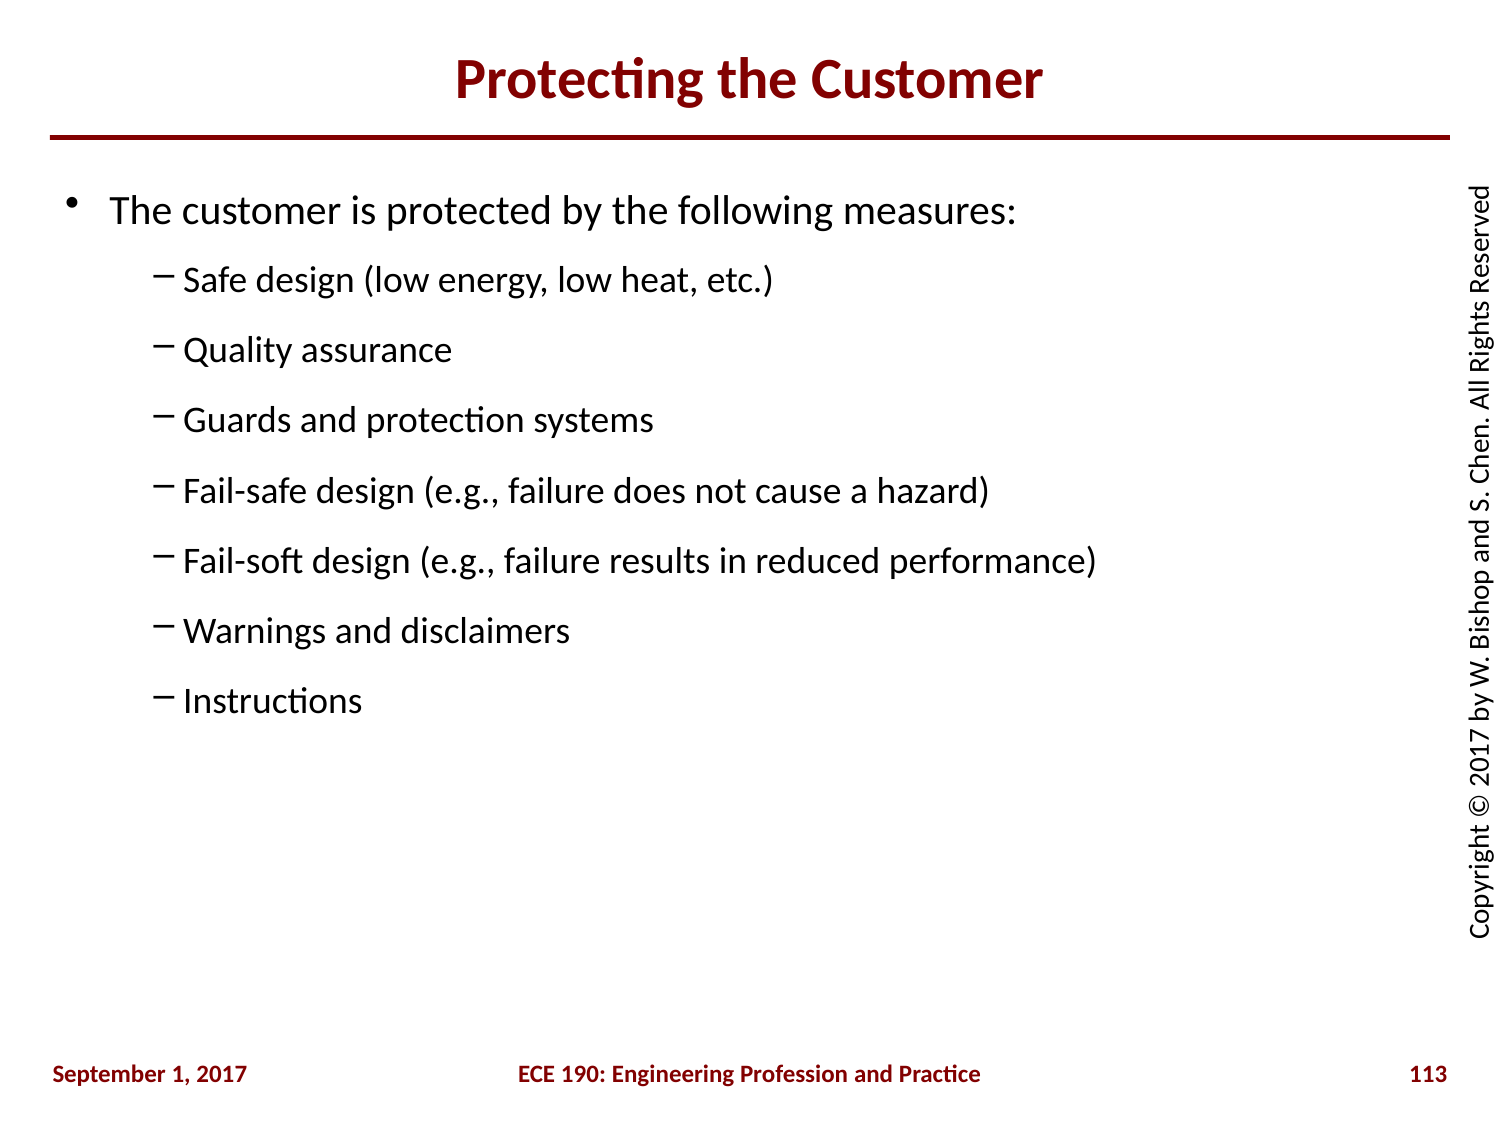

# Protecting the Customer
The customer is protected by the following measures:
Safe design (low energy, low heat, etc.)
Quality assurance
Guards and protection systems
Fail-safe design (e.g., failure does not cause a hazard)
Fail-soft design (e.g., failure results in reduced performance)
Warnings and disclaimers
Instructions
September 1, 2017
ECE 190: Engineering Profession and Practice
113